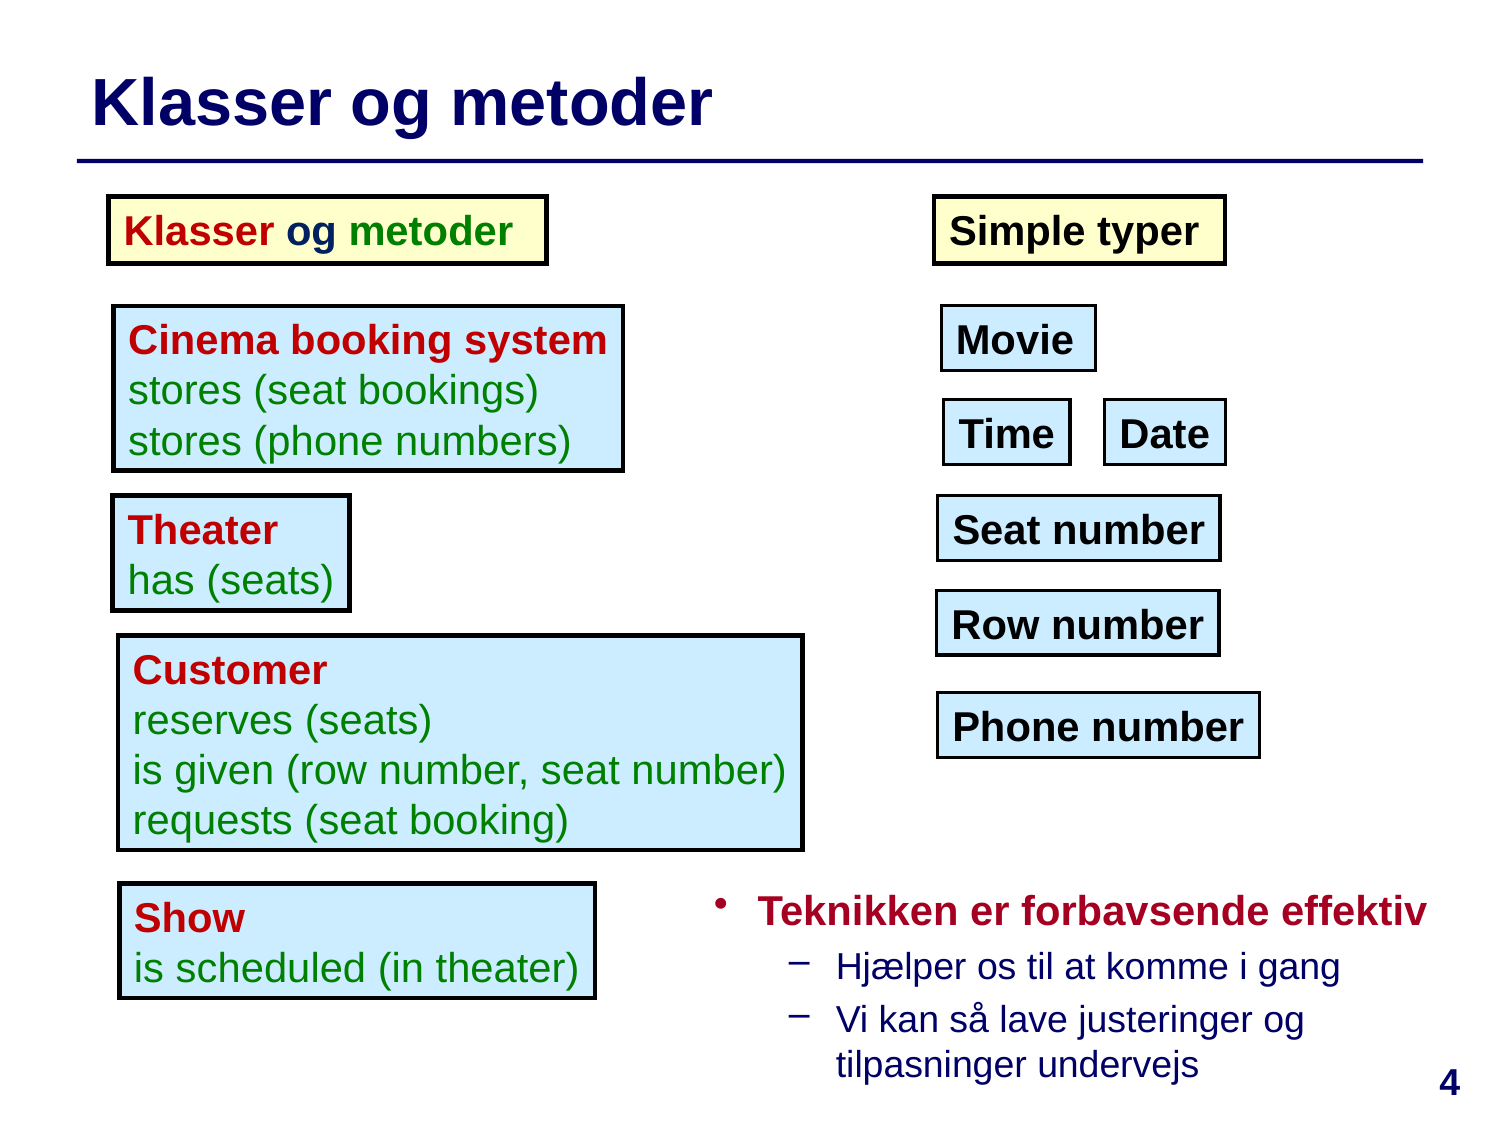

# Klasser og metoder
Klasser og metoder
Simple typer
Cinema booking system
stores (seat bookings)
stores (phone numbers)
Movie
Time
Date
Theater
has (seats)
Seat number
Row number
Customer
reserves (seats)
is given (row number, seat number)
requests (seat booking)
Phone number
Teknikken er forbavsende effektiv
Hjælper os til at komme i gang
Vi kan så lave justeringer og tilpasninger undervejs
Show
is scheduled (in theater)
4
4